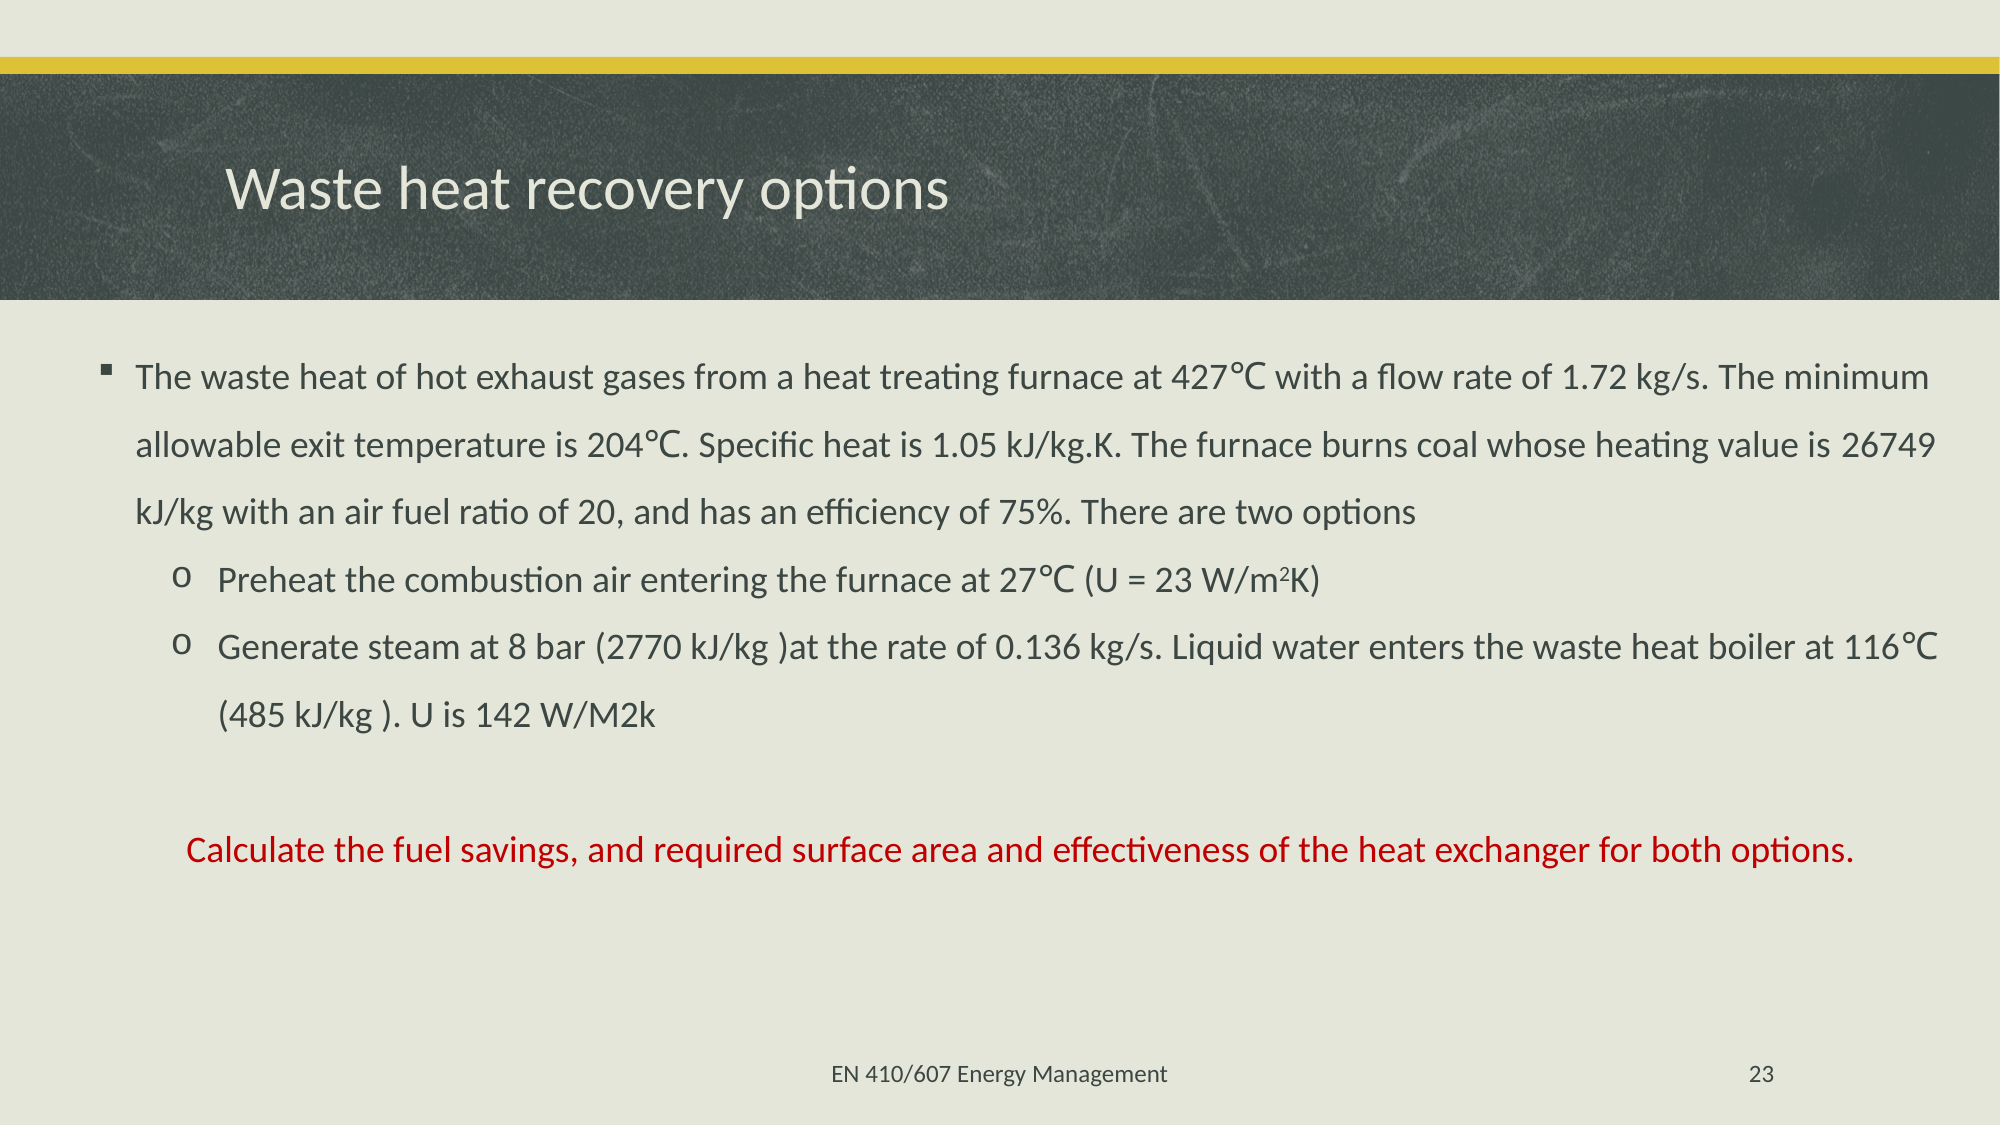

# Waste heat recovery options
The waste heat of hot exhaust gases from a heat treating furnace at 427℃ with a flow rate of 1.72 kg/s. The minimum allowable exit temperature is 204℃. Specific heat is 1.05 kJ/kg.K. The furnace burns coal whose heating value is 26749 kJ/kg with an air fuel ratio of 20, and has an efficiency of 75%. There are two options
Preheat the combustion air entering the furnace at 27℃ (U = 23 W/m2K)
Generate steam at 8 bar (2770 kJ/kg )at the rate of 0.136 kg/s. Liquid water enters the waste heat boiler at 116℃ (485 kJ/kg ). U is 142 W/M2k

Calculate the fuel savings, and required surface area and effectiveness of the heat exchanger for both options.
EN 410/607 Energy Management
23